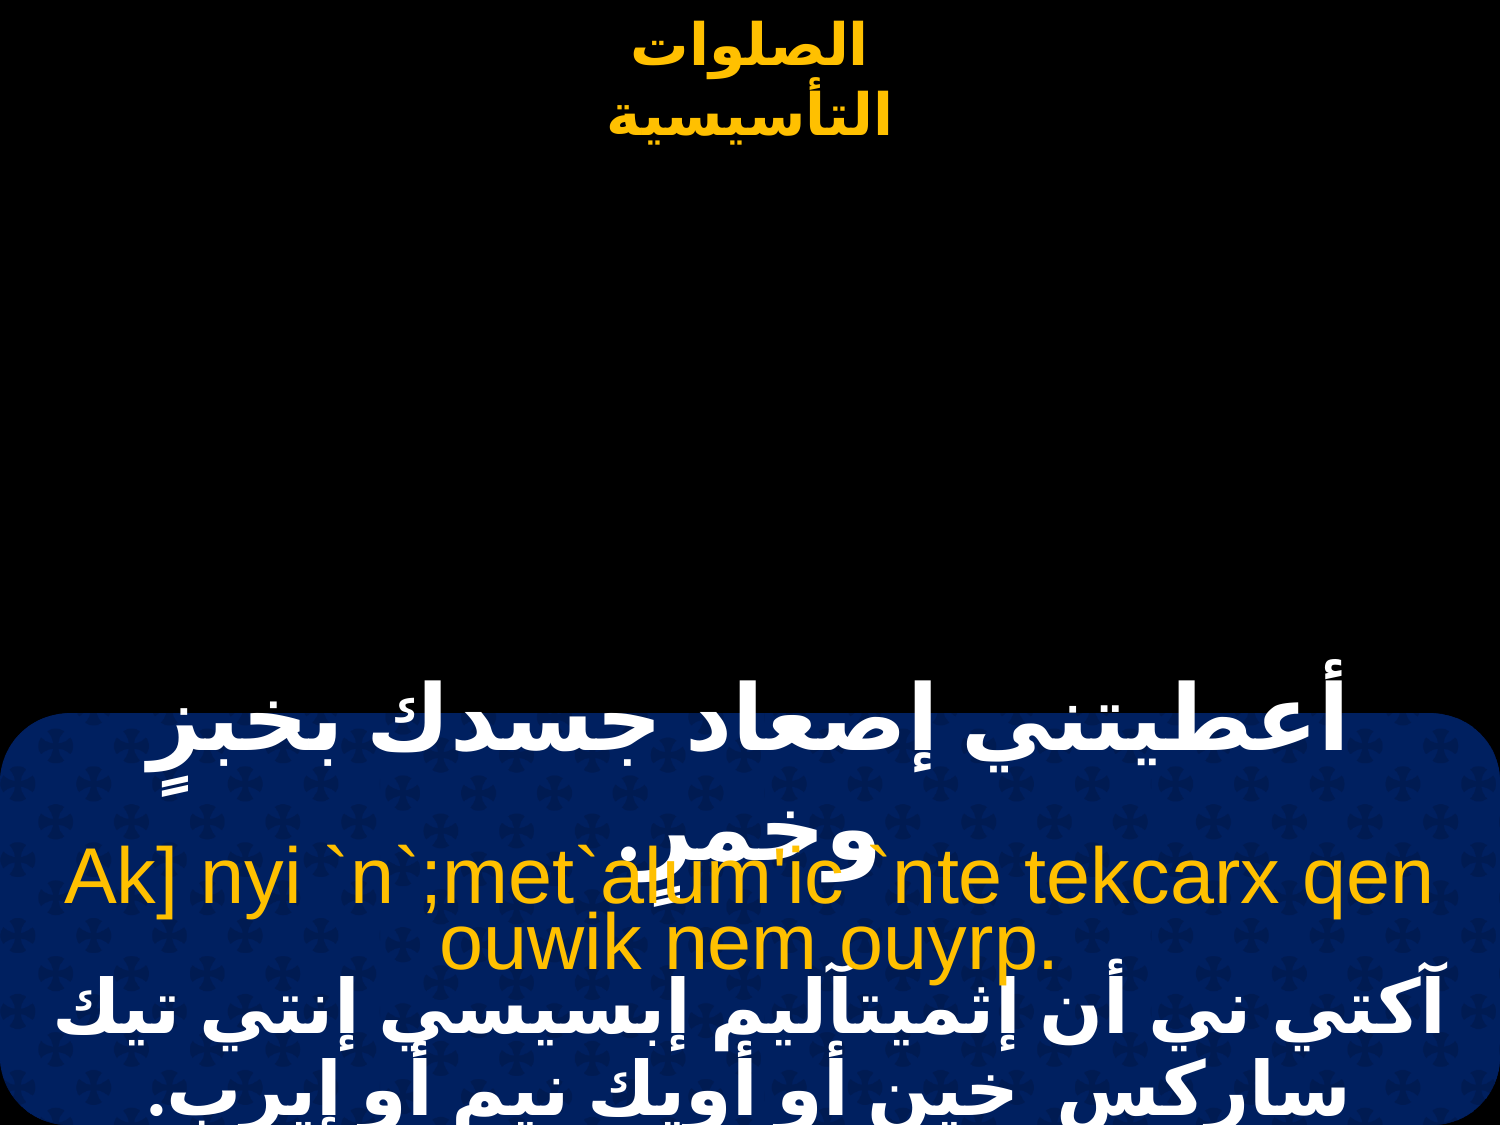

# أعطيتني إصعاد جسدك بخبزٍ وخمرٍ.
Ak] nyi `n`;met`alum'ic `nte tekcarx qen ouwik nem ouyrp.
آكتي ني أن إثميتآليم إبسيسي إنتي تيك ساركس  خين أو أويك نيم أو إيرب.